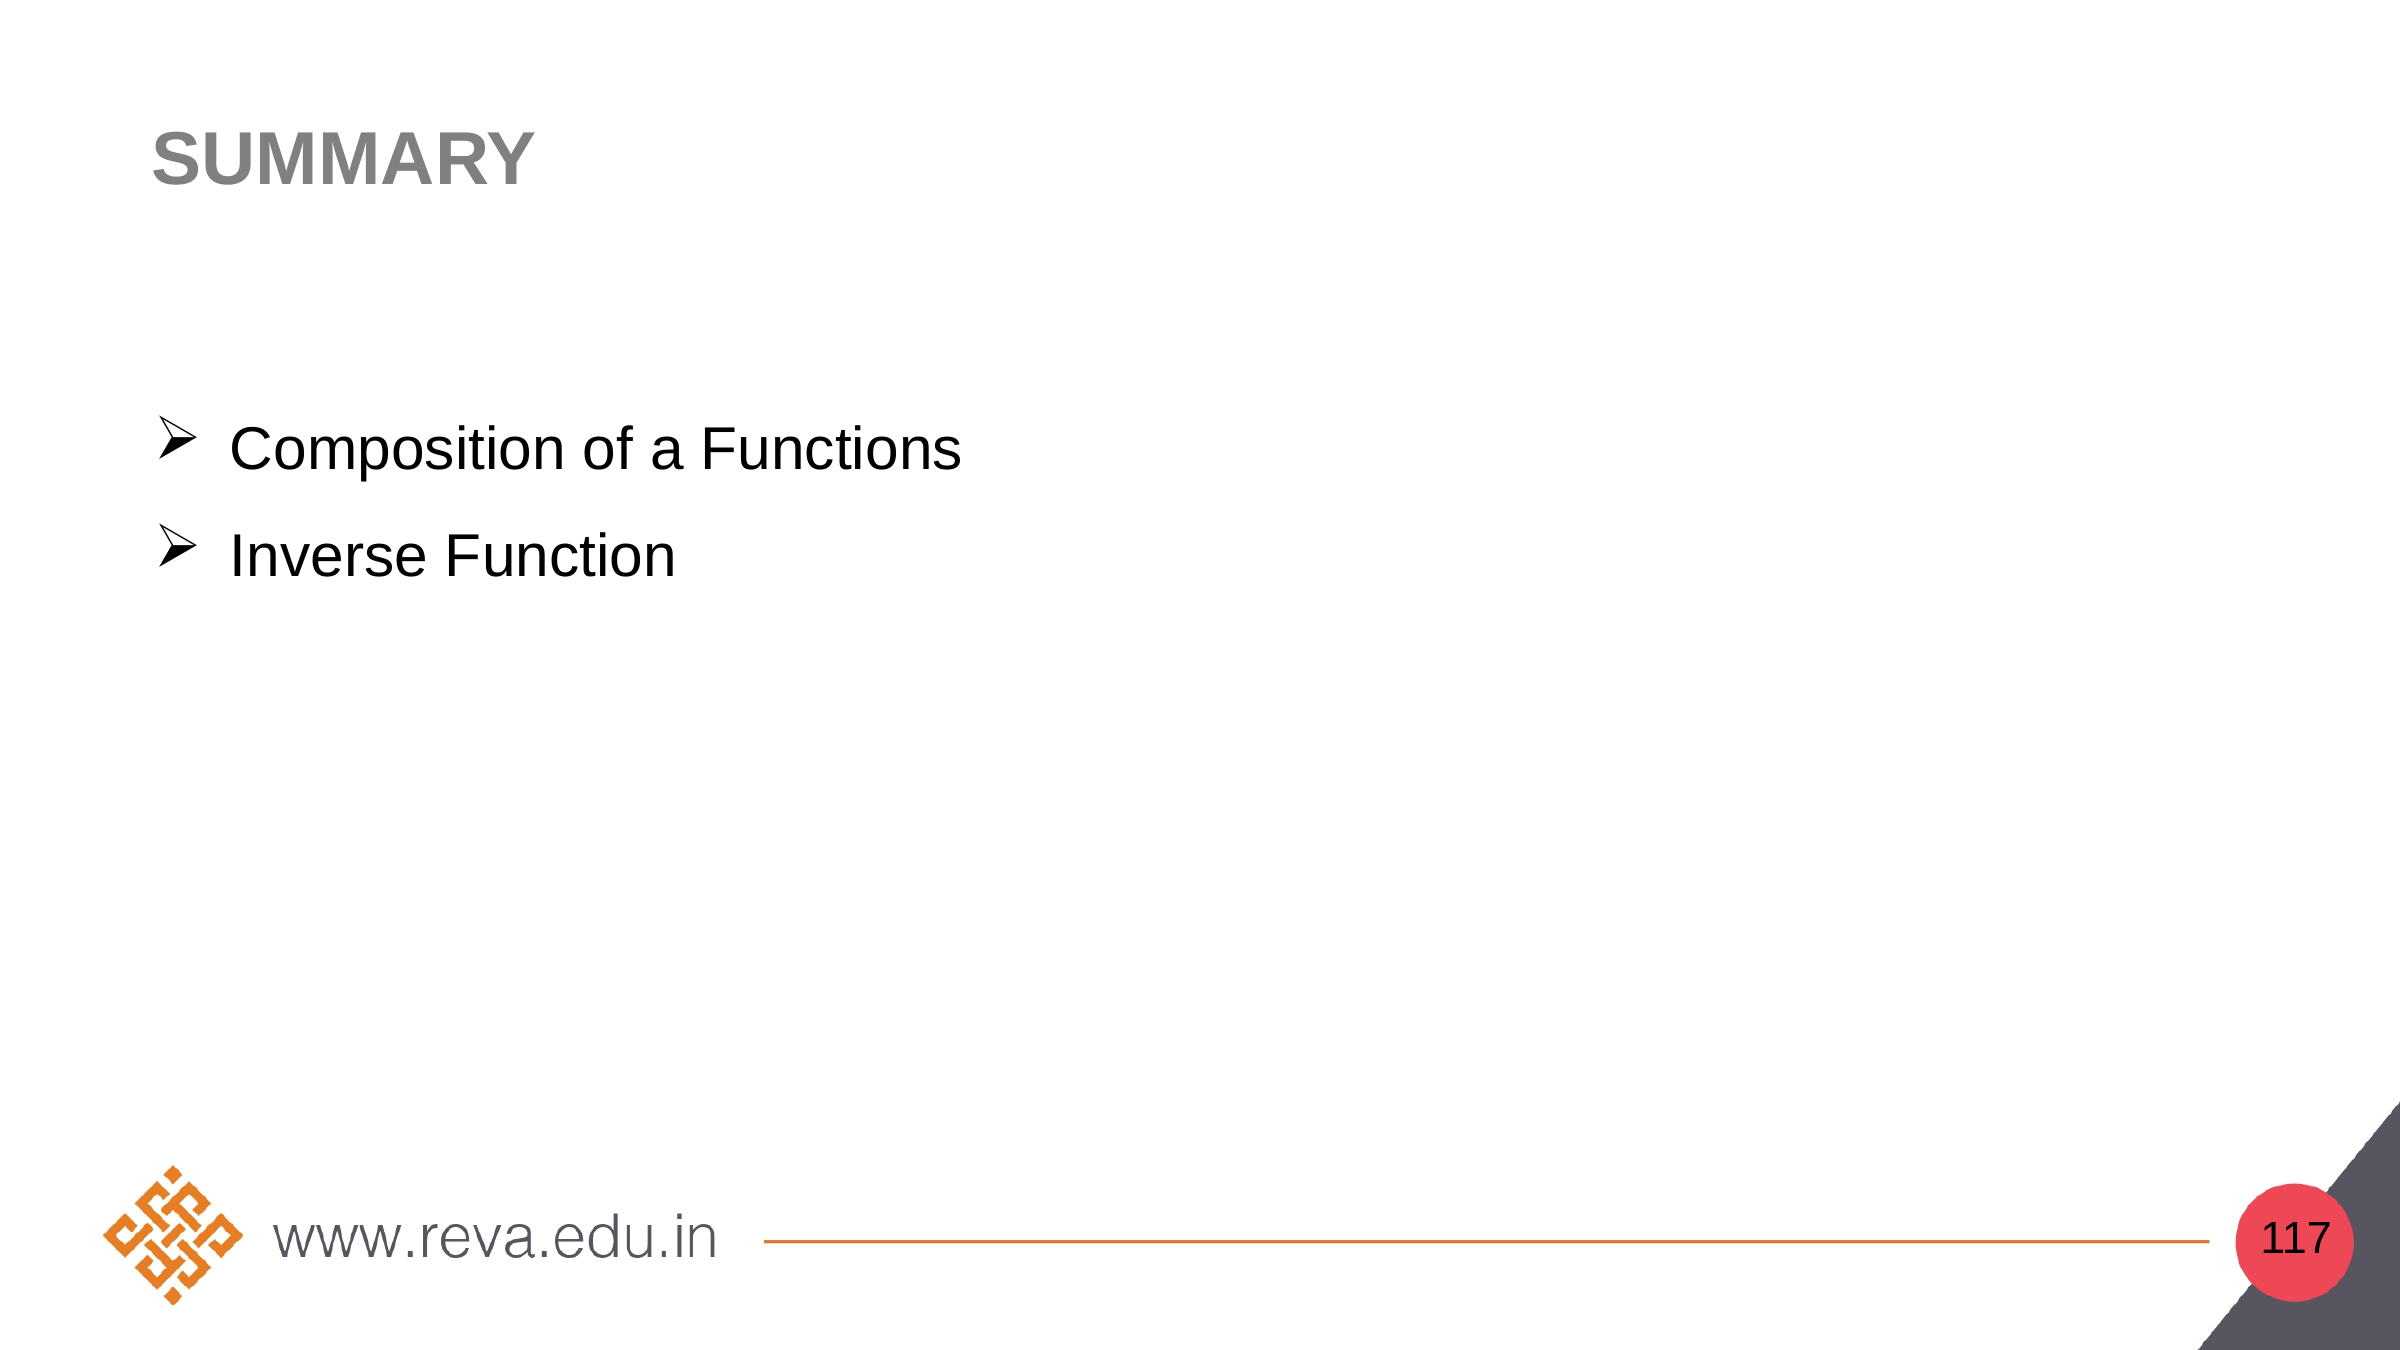

# SUMMARY
Composition of a Functions
Inverse Function
117